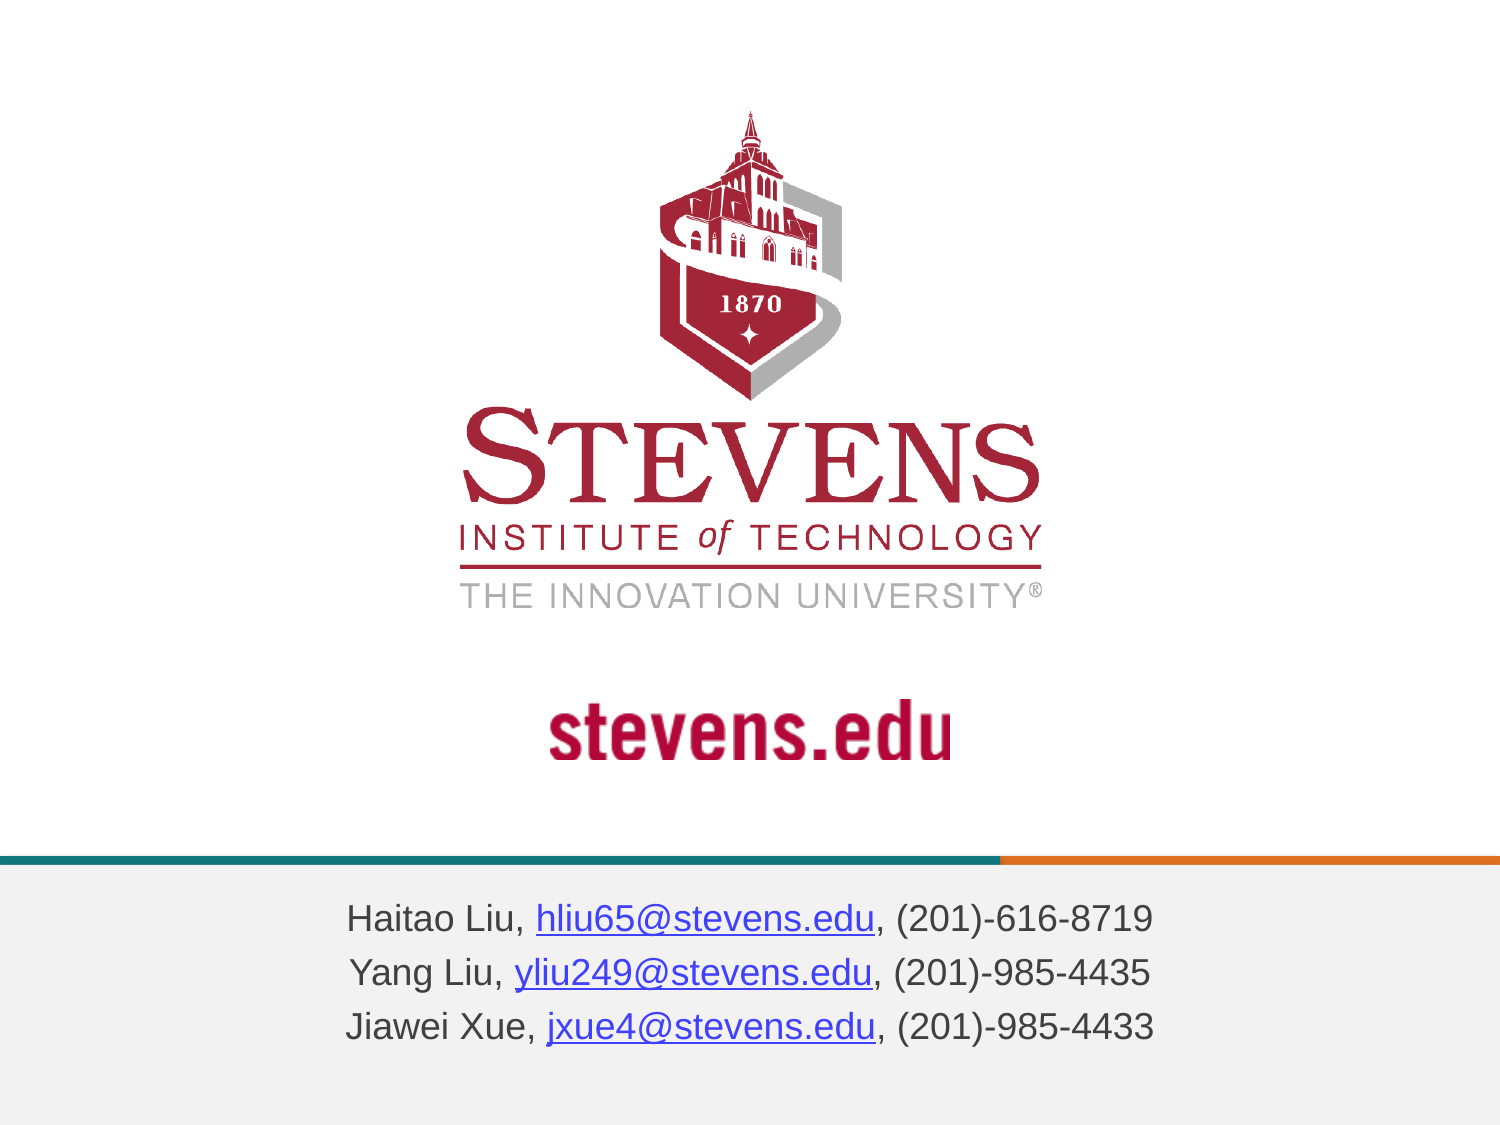

Haitao Liu, hliu65@stevens.edu, (201)-616-8719
Yang Liu, yliu249@stevens.edu, (201)-985-4435
Jiawei Xue, jxue4@stevens.edu, (201)-985-4433